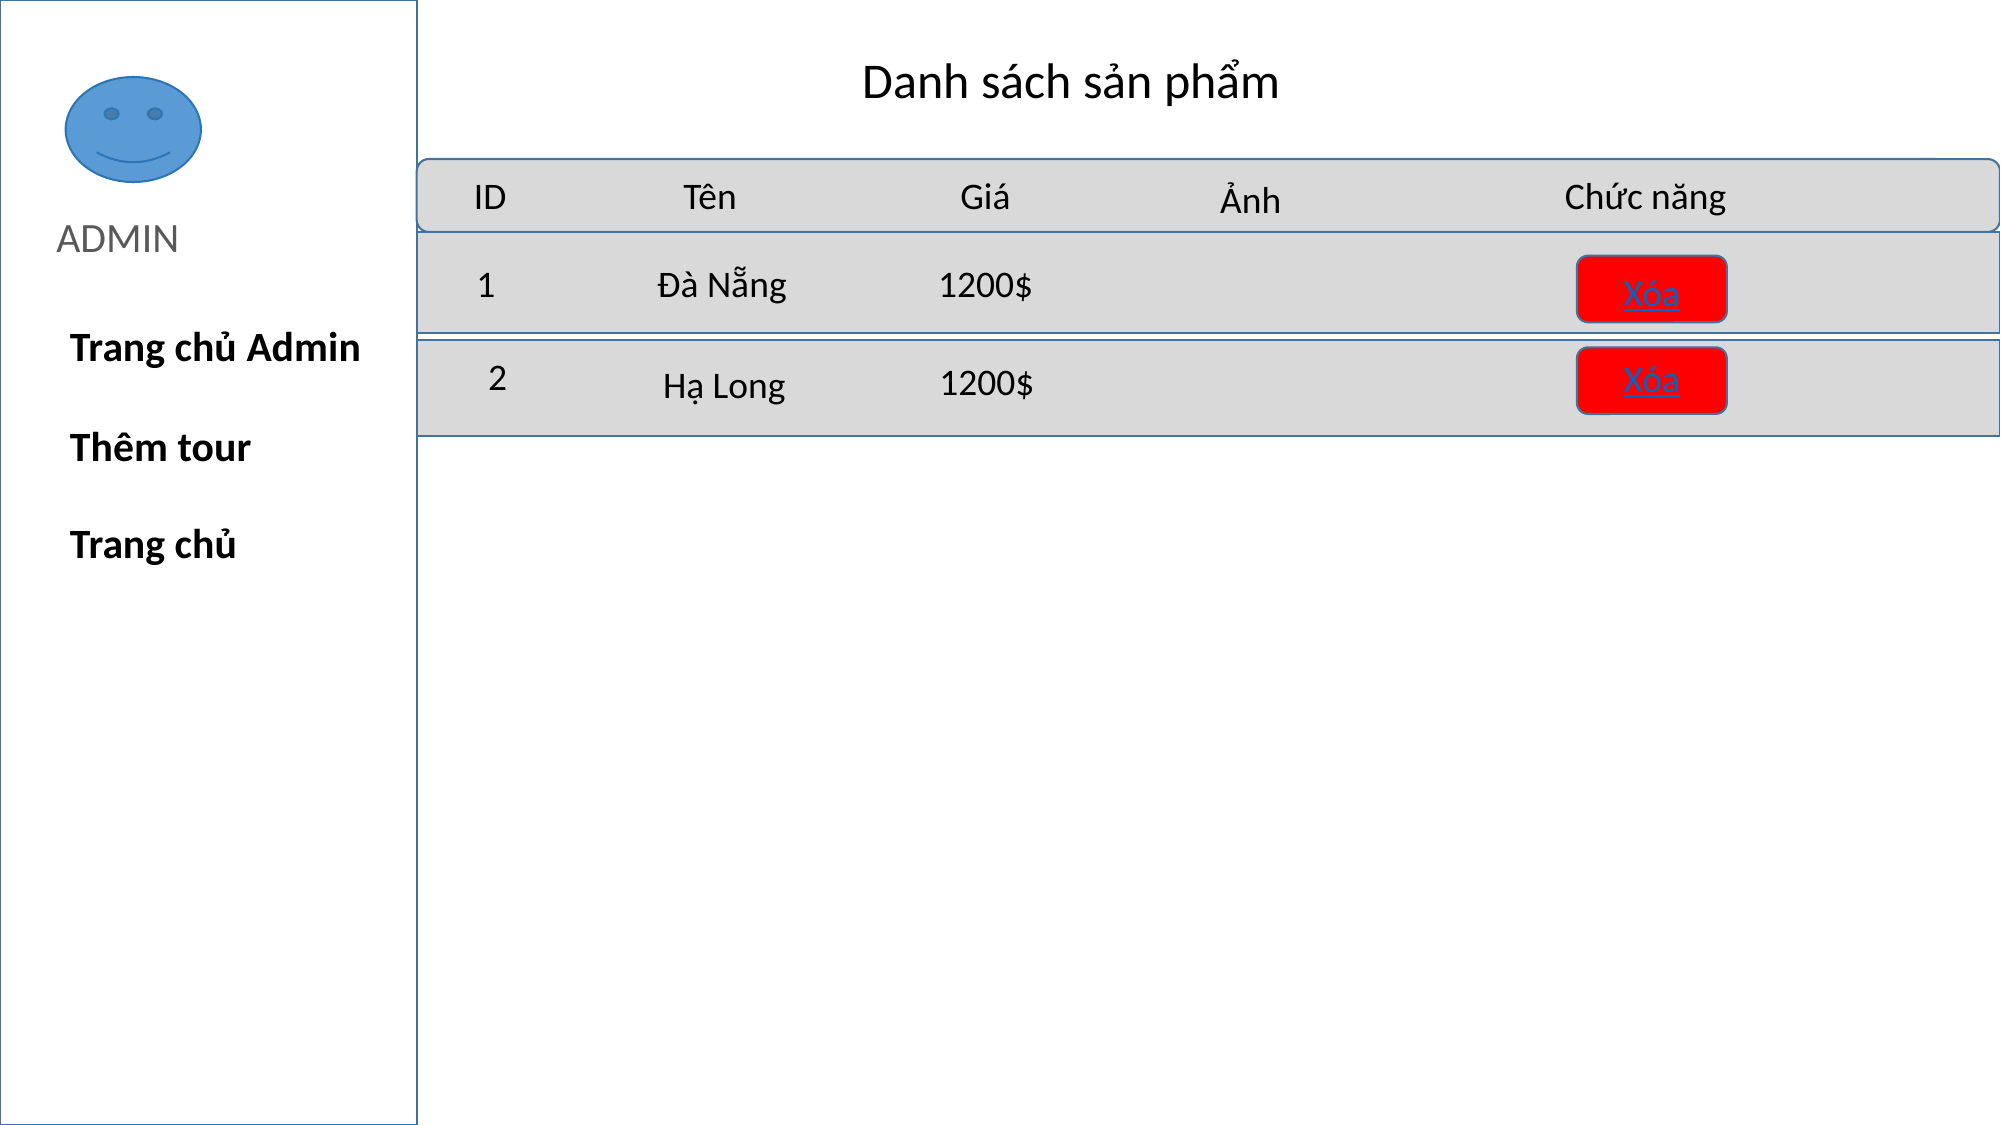

Danh sách sản phẩm

ID
Tên
Giá
Chức năng
Ảnh
ADMIN

1
Đà Nẵng
1200$

Xóa
Trang chủ Admin

Thêm tour

2

Xóa
1200$
Hạ Long
Trang chủ
Thêm